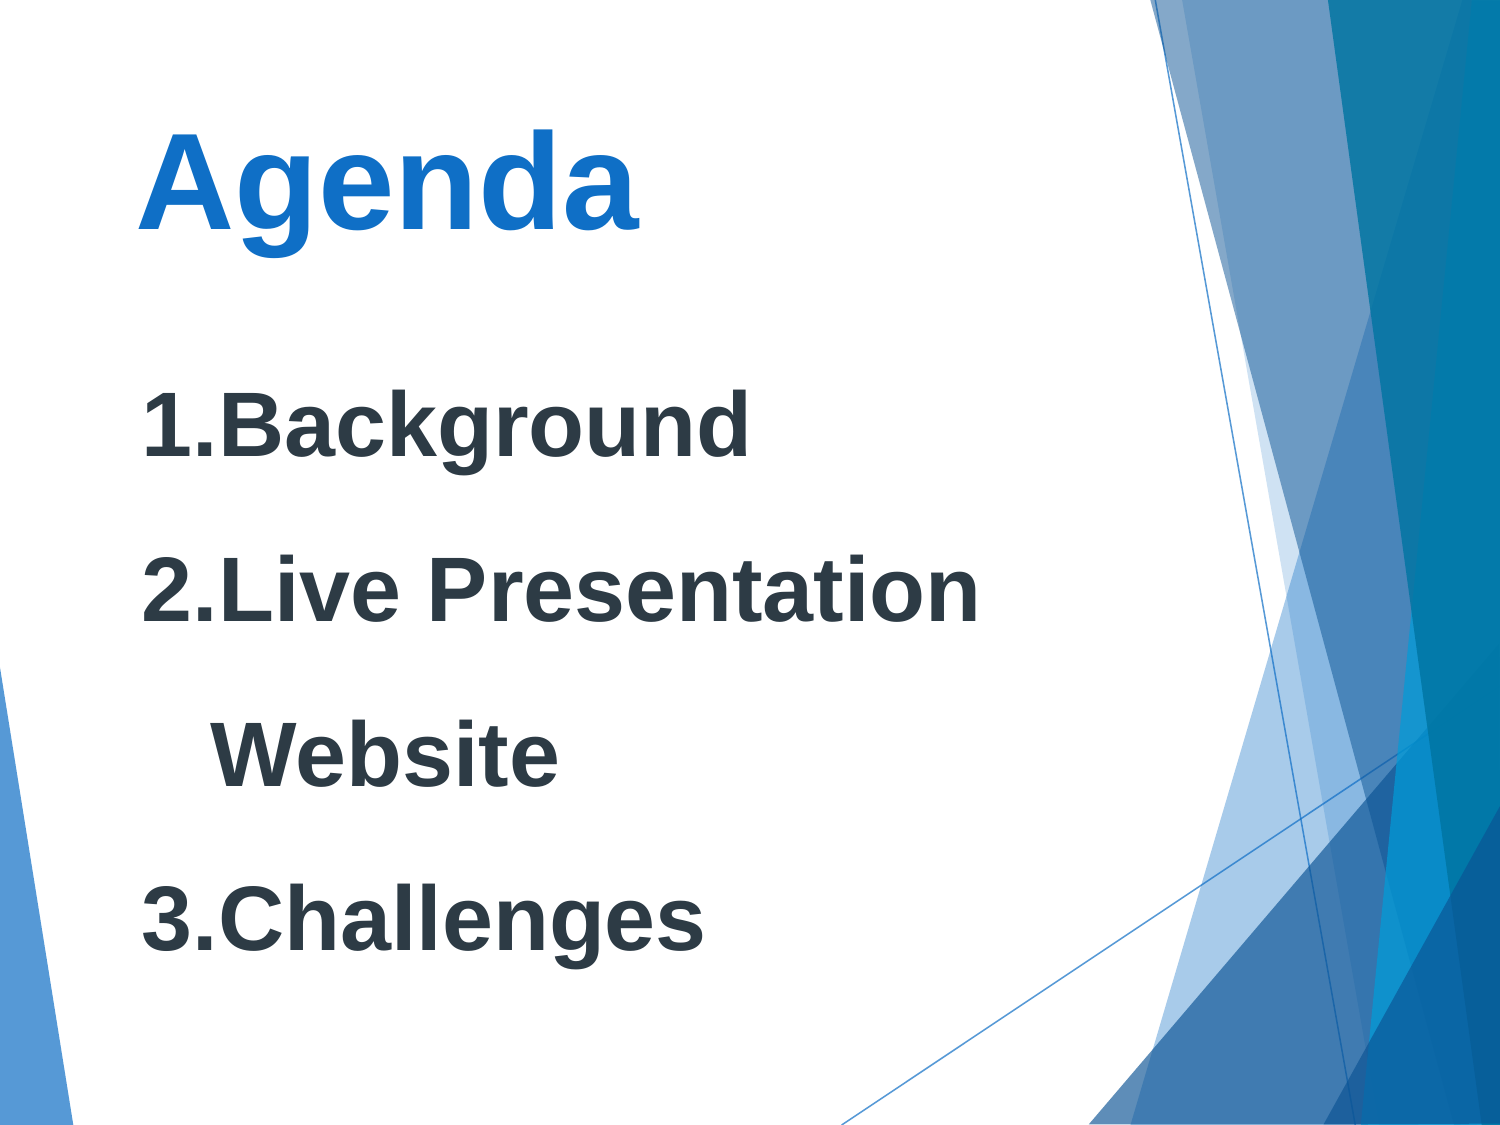

# Agenda
Background
Live Presentation Website
Challenges